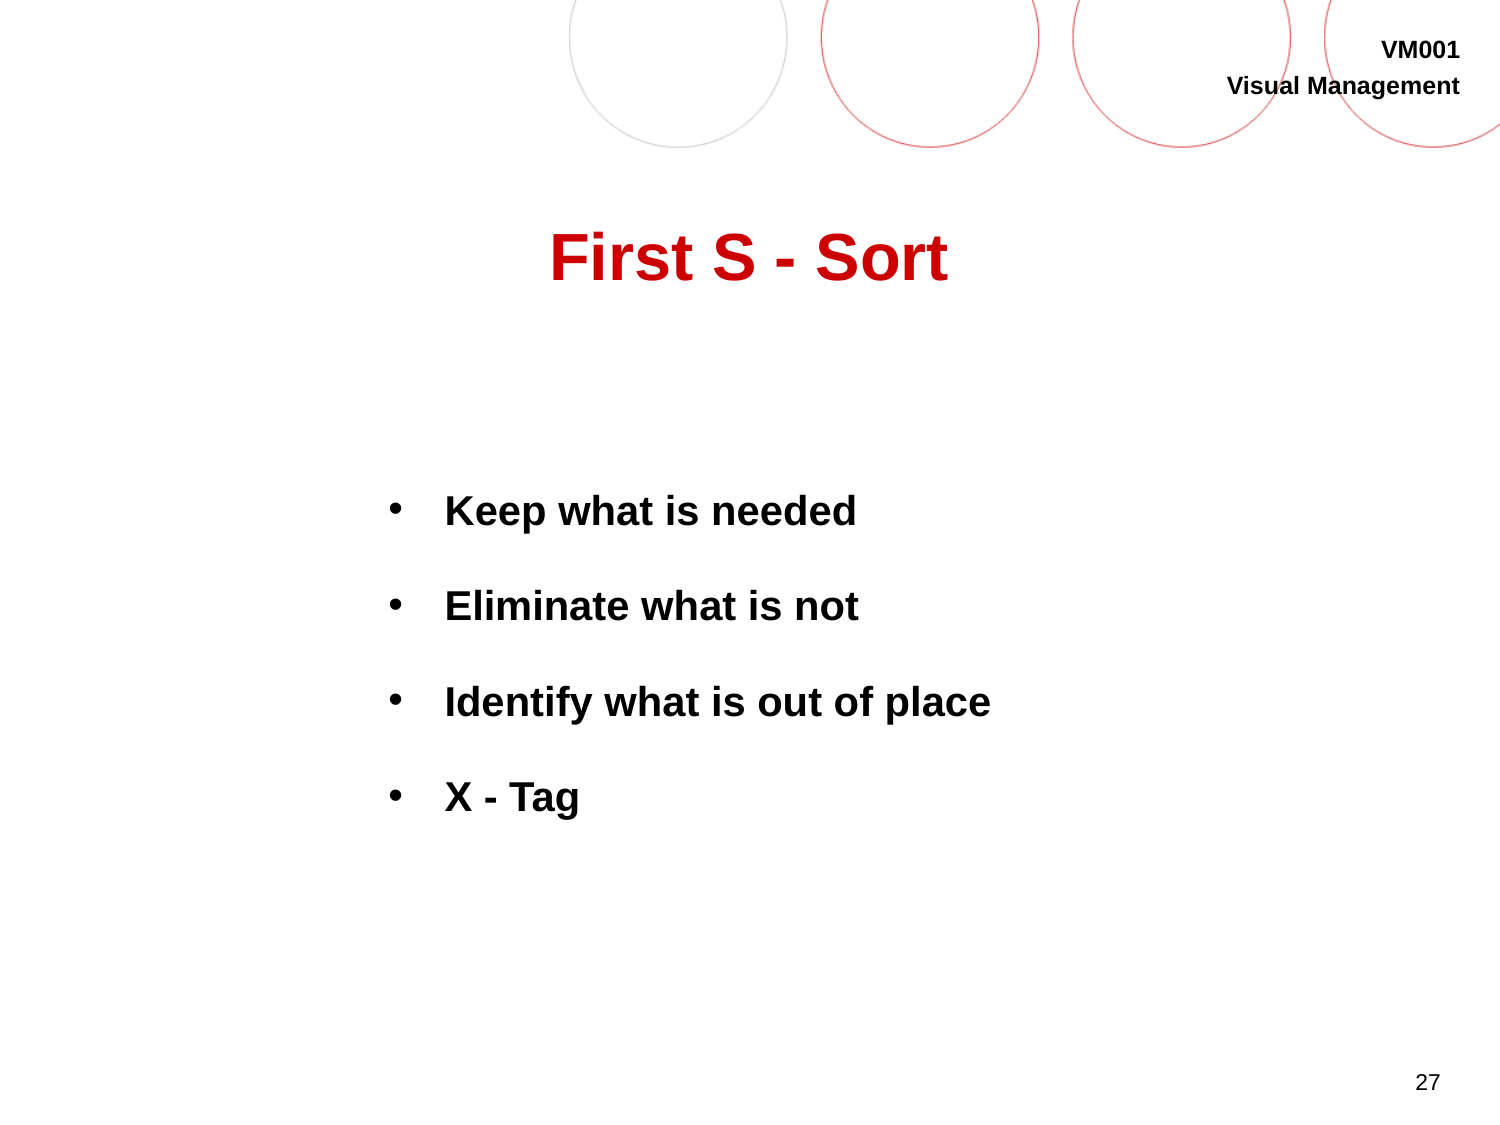

# First S - Sort
Keep what is needed
Eliminate what is not
Identify what is out of place
X - Tag